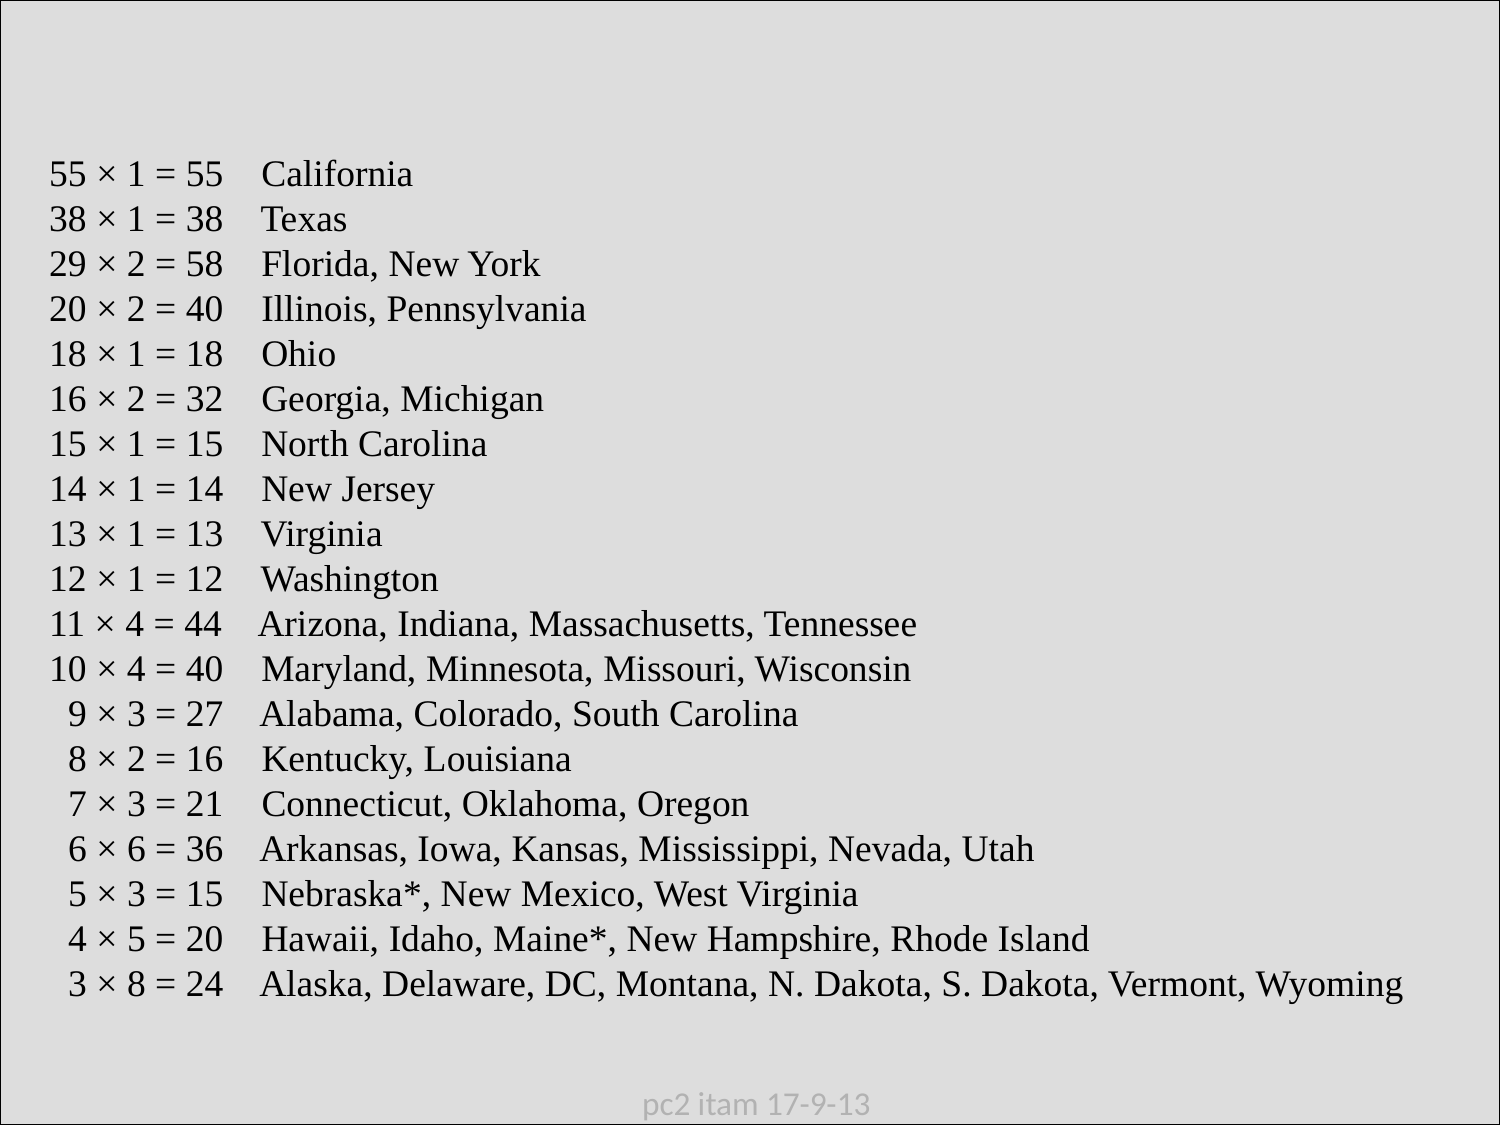

55 × 1 = 55    California
38 × 1 = 38    Texas
29 × 2 = 58    Florida, New York
20 × 2 = 40    Illinois, Pennsylvania
18 × 1 = 18    Ohio
16 × 2 = 32    Georgia, Michigan
15 × 1 = 15    North Carolina
14 × 1 = 14    New Jersey
13 × 1 = 13    Virginia
12 × 1 = 12    Washington
11 × 4 = 44    Arizona, Indiana, Massachusetts, Tennessee
10 × 4 = 40    Maryland, Minnesota, Missouri, Wisconsin
  9 × 3 = 27    Alabama, Colorado, South Carolina
  8 × 2 = 16    Kentucky, Louisiana
  7 × 3 = 21    Connecticut, Oklahoma, Oregon
  6 × 6 = 36    Arkansas, Iowa, Kansas, Mississippi, Nevada, Utah
  5 × 3 = 15    Nebraska*, New Mexico, West Virginia
  4 × 5 = 20    Hawaii, Idaho, Maine*, New Hampshire, Rhode Island
  3 × 8 = 24    Alaska, Delaware, DC, Montana, N. Dakota, S. Dakota, Vermont, Wyoming